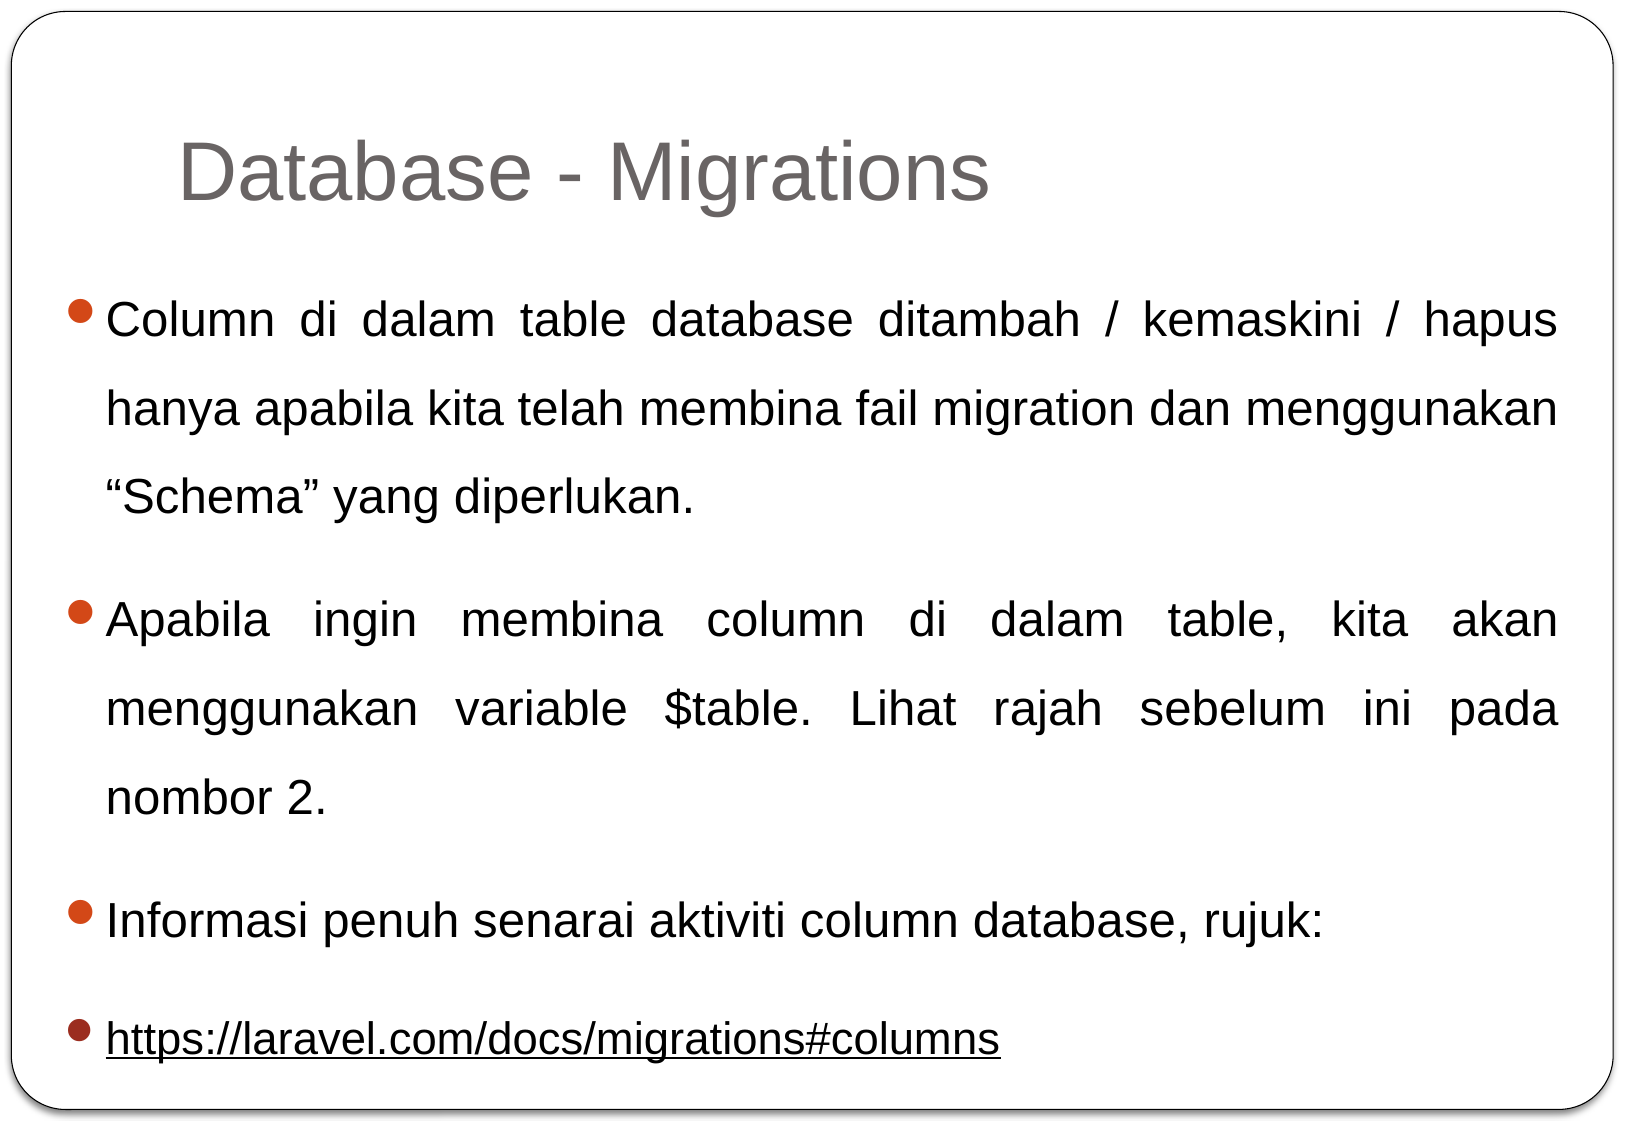

# Database - Migrations
Column di dalam table database ditambah / kemaskini / hapus hanya apabila kita telah membina fail migration dan menggunakan “Schema” yang diperlukan.
Apabila ingin membina column di dalam table, kita akan menggunakan variable $table. Lihat rajah sebelum ini pada nombor 2.
Informasi penuh senarai aktiviti column database, rujuk:
https://laravel.com/docs/migrations#columns